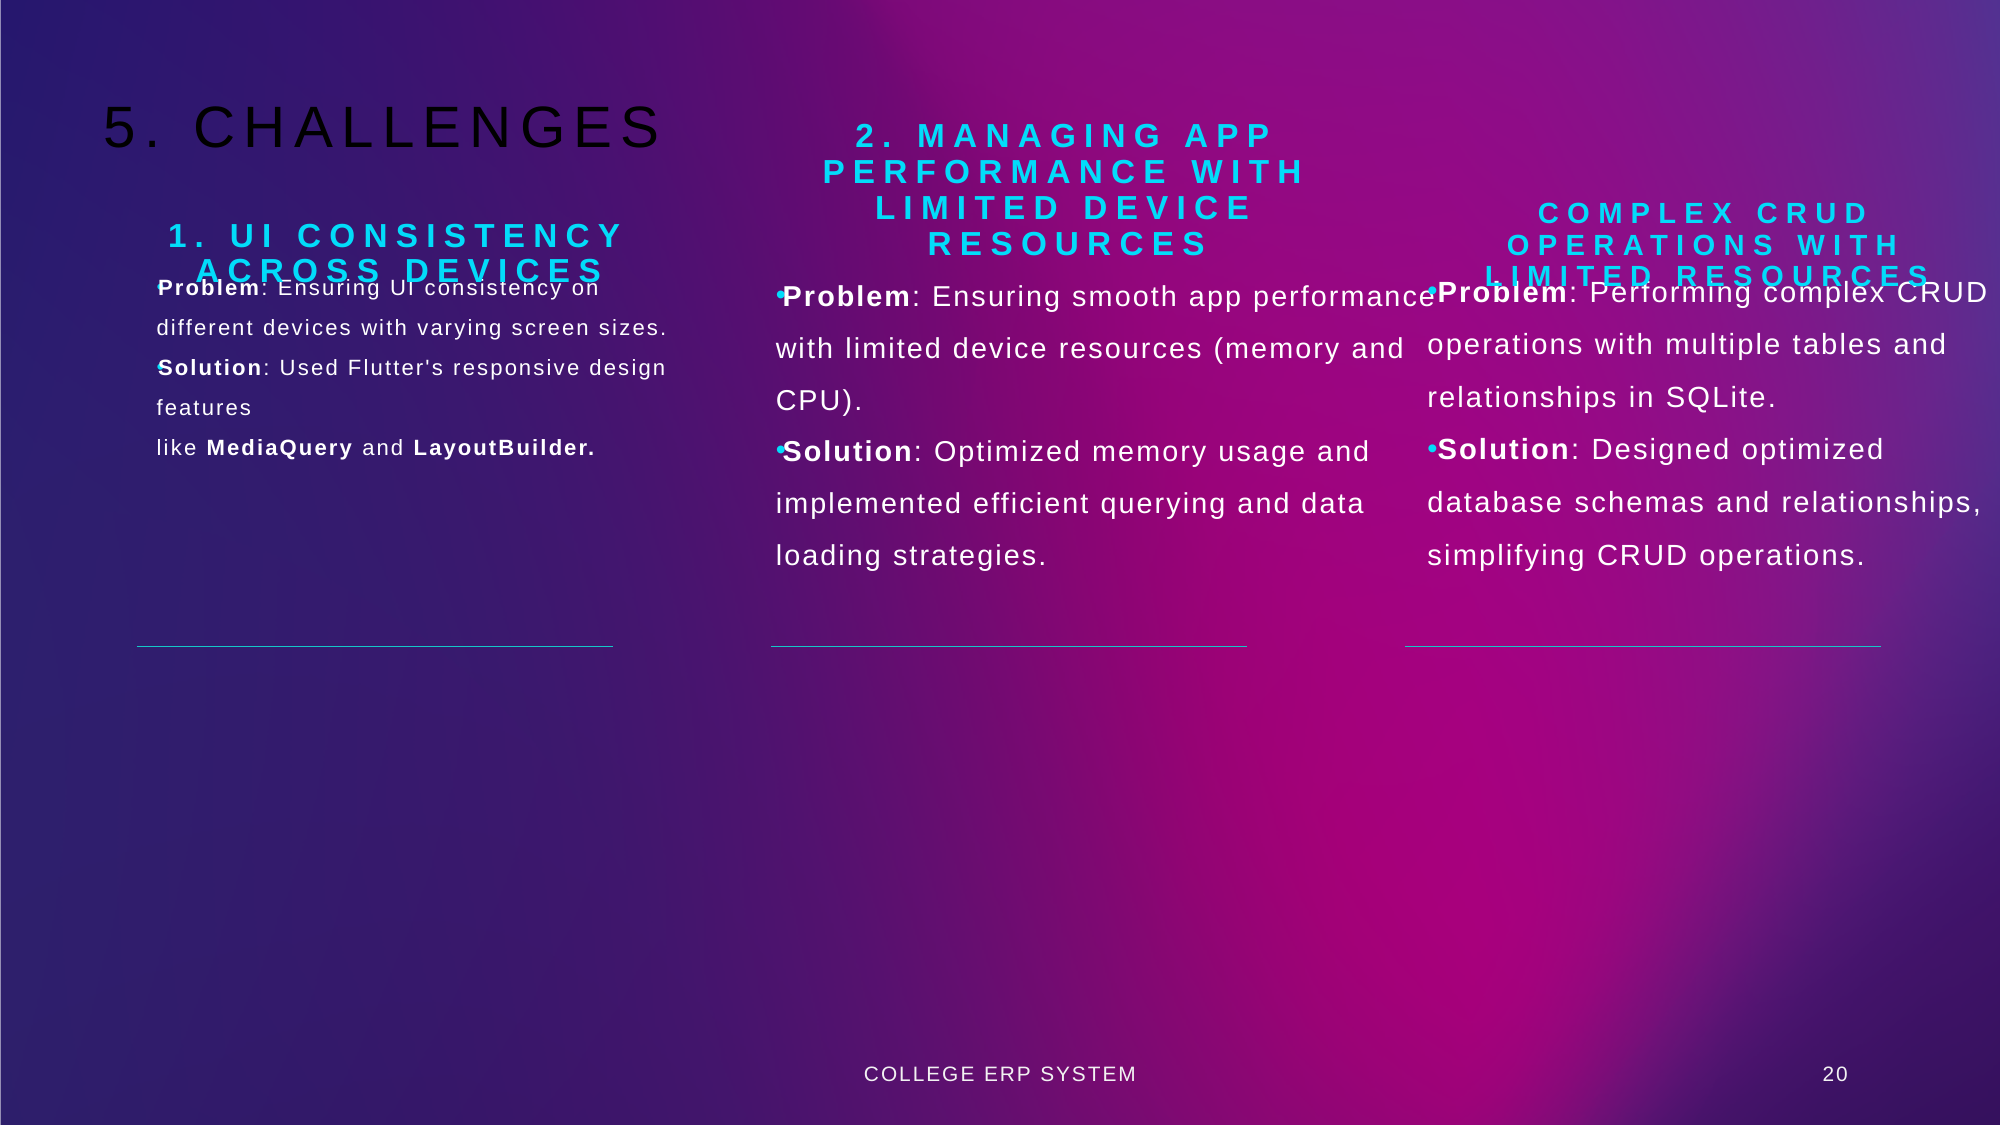

2. Managing App Performance with Limited Device Resources

# 5. Challenges
Complex CRUD Operations with Limited Resources

1. UI Consistency Across Devices

Problem: Performing complex CRUD operations with multiple tables and relationships in SQLite.
Solution: Designed optimized database schemas and relationships, simplifying CRUD operations.

Problem: Ensuring UI consistency on different devices with varying screen sizes.
Solution: Used Flutter's responsive design features like MediaQuery and LayoutBuilder.

Problem: Ensuring smooth app performance with limited device resources (memory and CPU).
Solution: Optimized memory usage and implemented efficient querying and data loading strategies.

College erp system
20